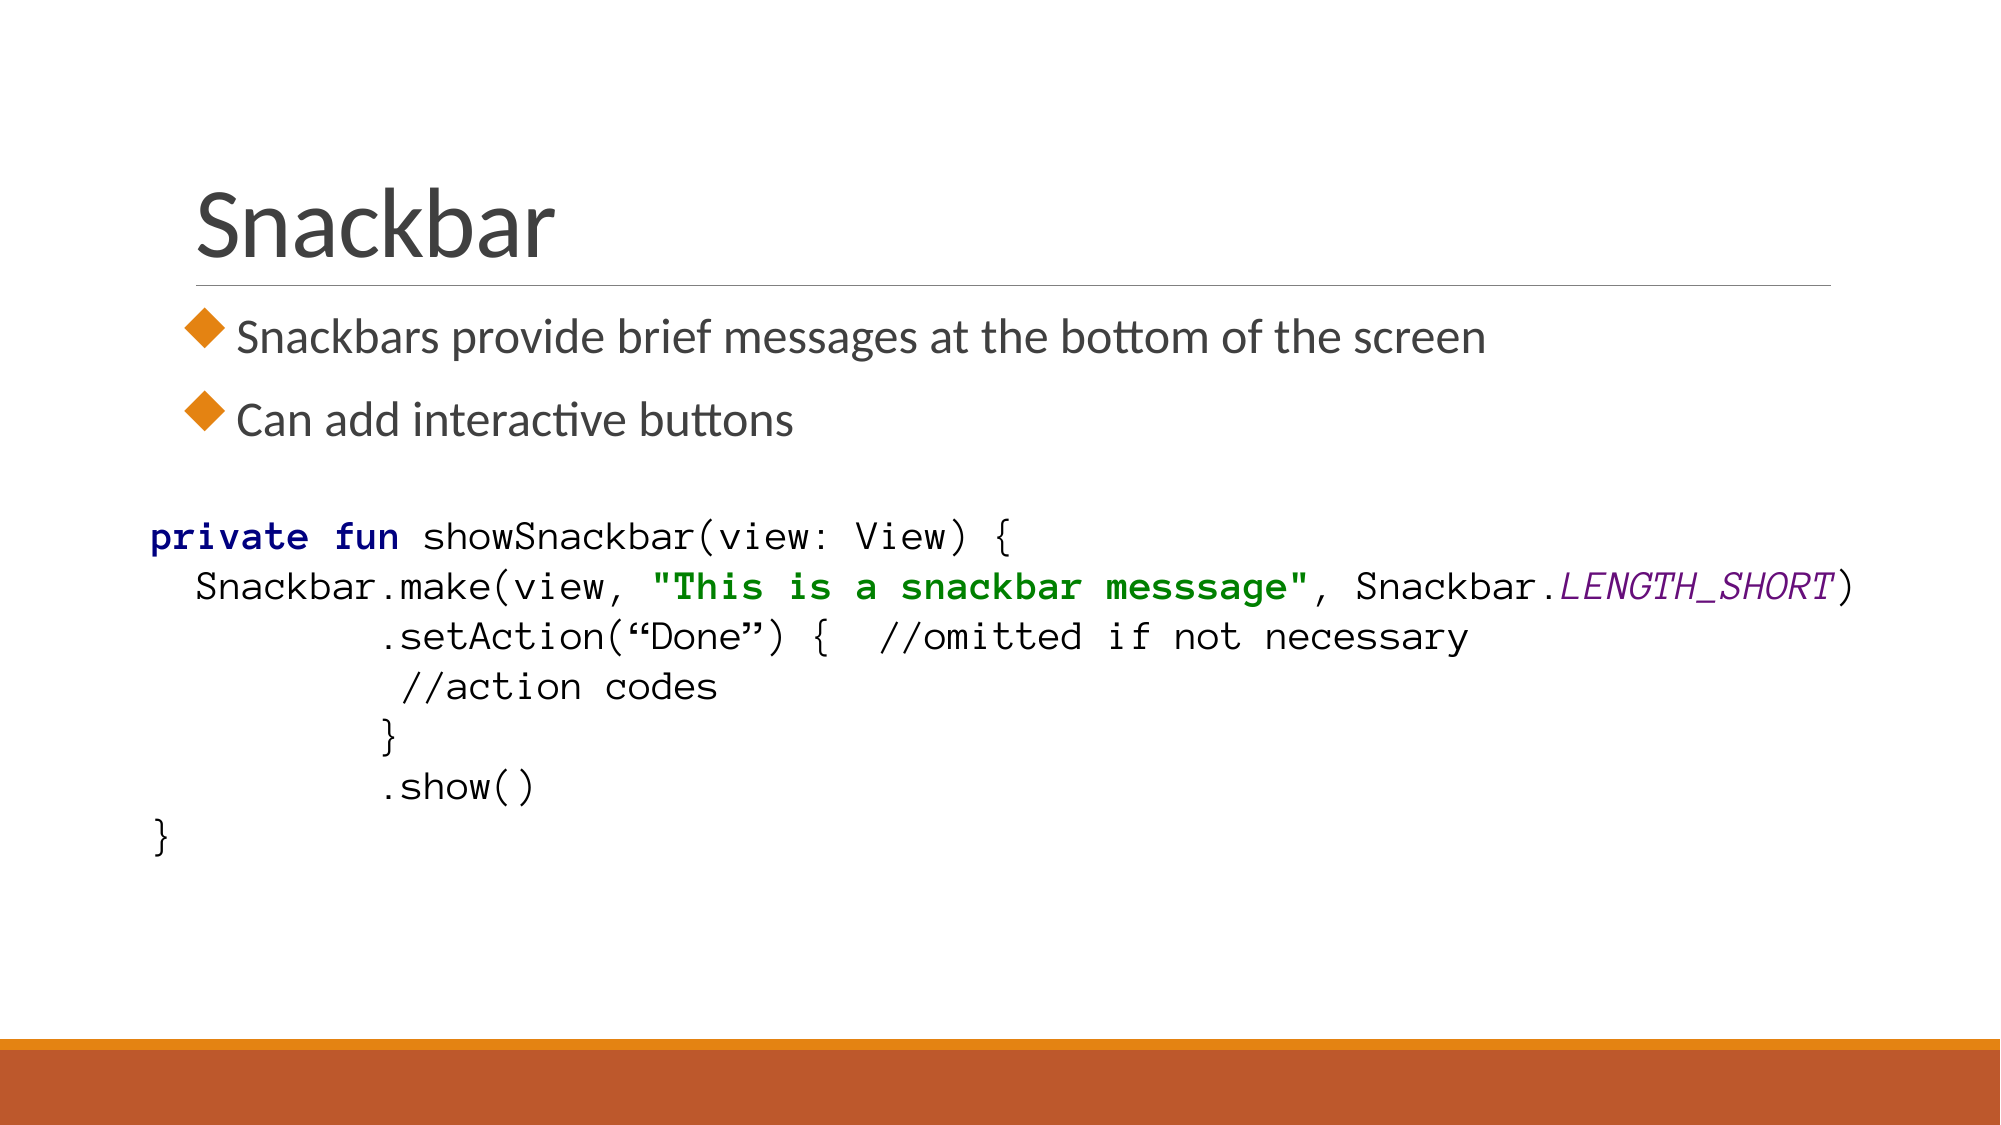

# Snackbar
Snackbars provide brief messages at the bottom of the screen
Can add interactive buttons

private fun showSnackbar(view: View) {
  Snackbar.make(view, "This is a snackbar messsage", Snackbar.LENGTH_SHORT)
          .setAction(“Done”) {  //omitted if not necessary
           //action codes
          }
          .show()
}